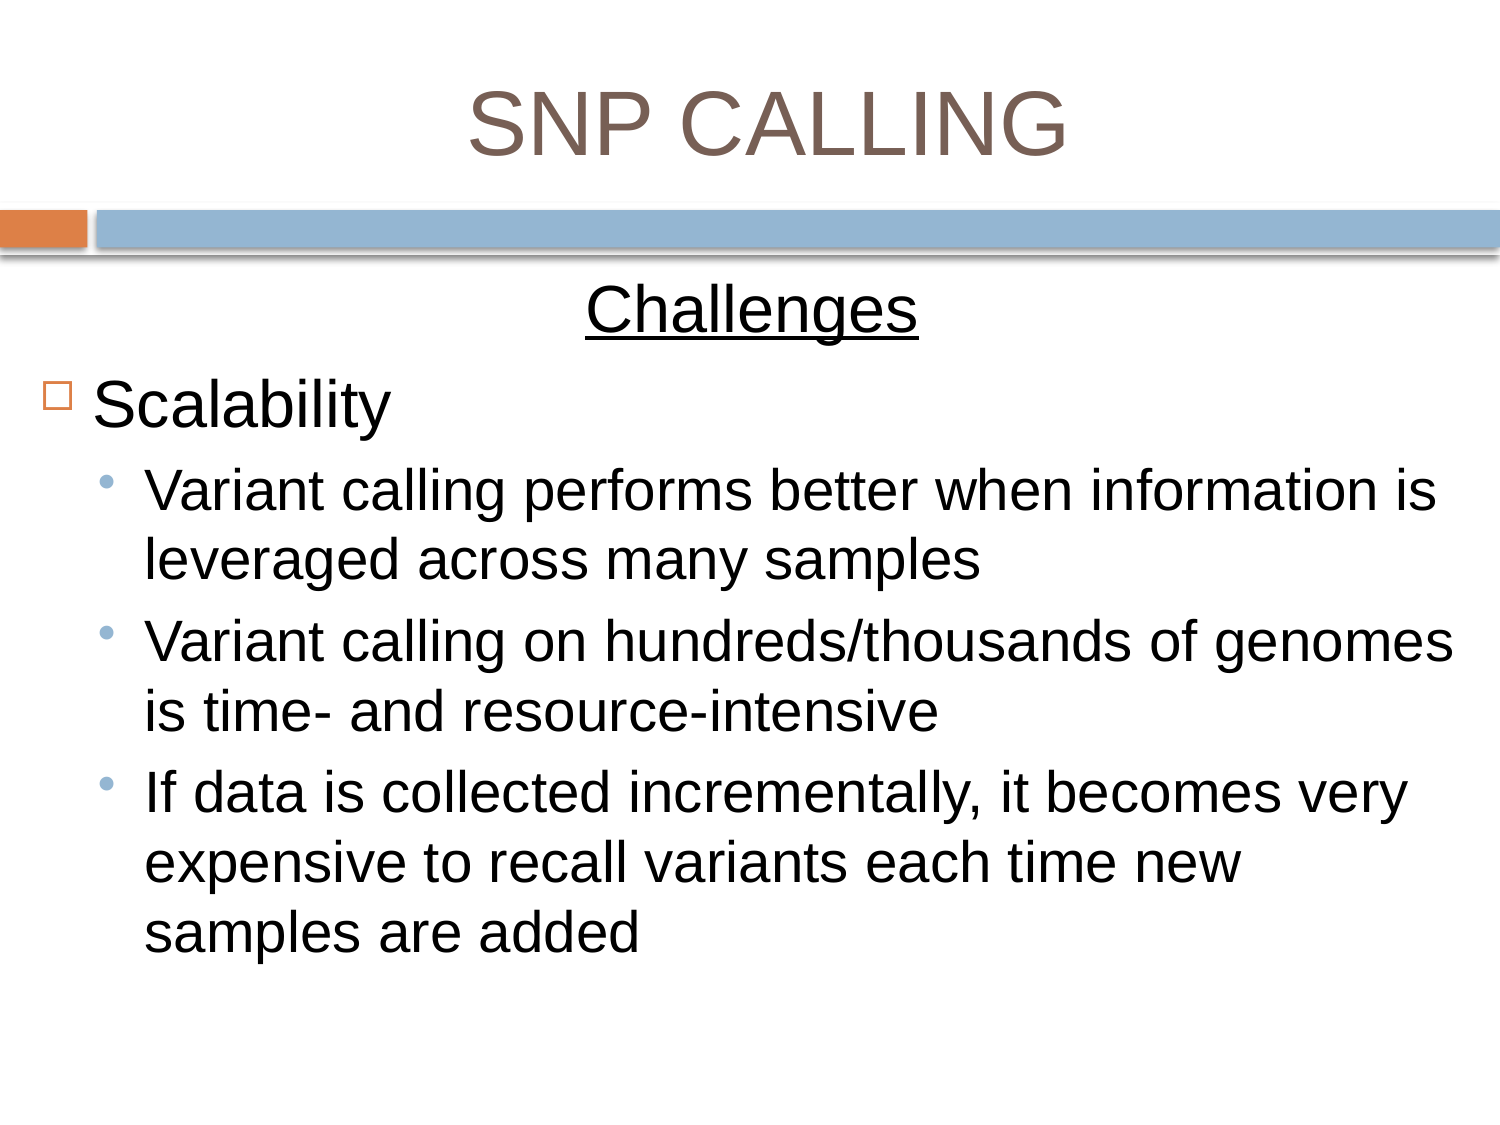

# SNP CALLING
Challenges
Scalability
Variant calling performs better when information is leveraged across many samples
Variant calling on hundreds/thousands of genomes is time- and resource-intensive
If data is collected incrementally, it becomes very expensive to recall variants each time new samples are added